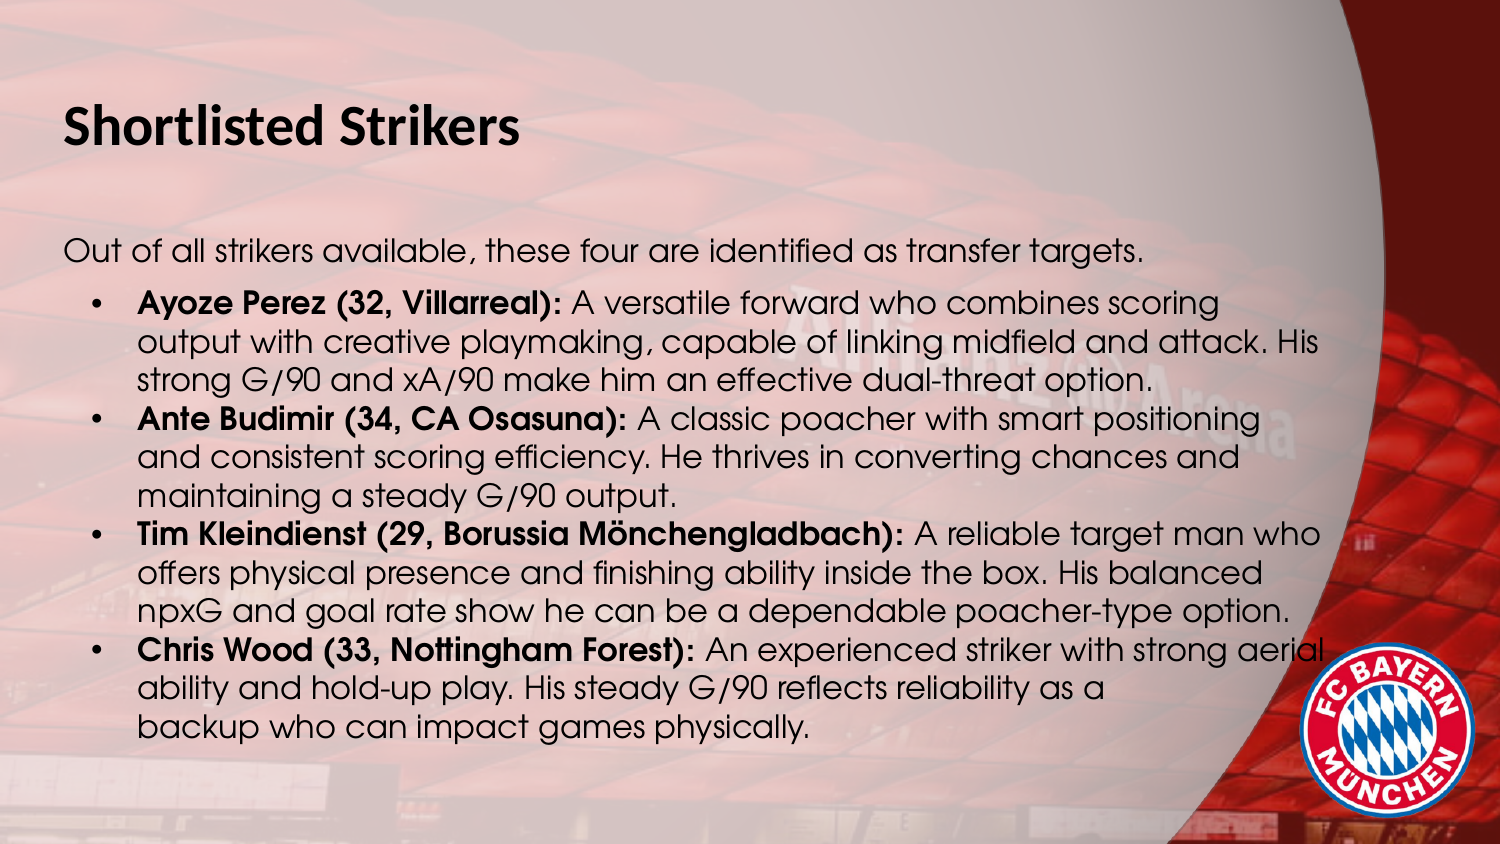

# Shortlisted Strikers
Out of all strikers available, these four are identified as transfer targets.
Ayoze Perez (32, Villarreal): A versatile forward who combines scoring output with creative playmaking, capable of linking midfield and attack. His strong G/90 and xA/90 make him an effective dual-threat option.
Ante Budimir (34, CA Osasuna): A classic poacher with smart positioning and consistent scoring efficiency. He thrives in converting chances and maintaining a steady G/90 output.
Tim Kleindienst (29, Borussia Mönchengladbach): A reliable target man who offers physical presence and finishing ability inside the box. His balanced npxG and goal rate show he can be a dependable poacher-type option.
Chris Wood (33, Nottingham Forest): An experienced striker with strong aerial ability and hold-up play. His steady G/90 reflects reliability as a
backup who can impact games physically.